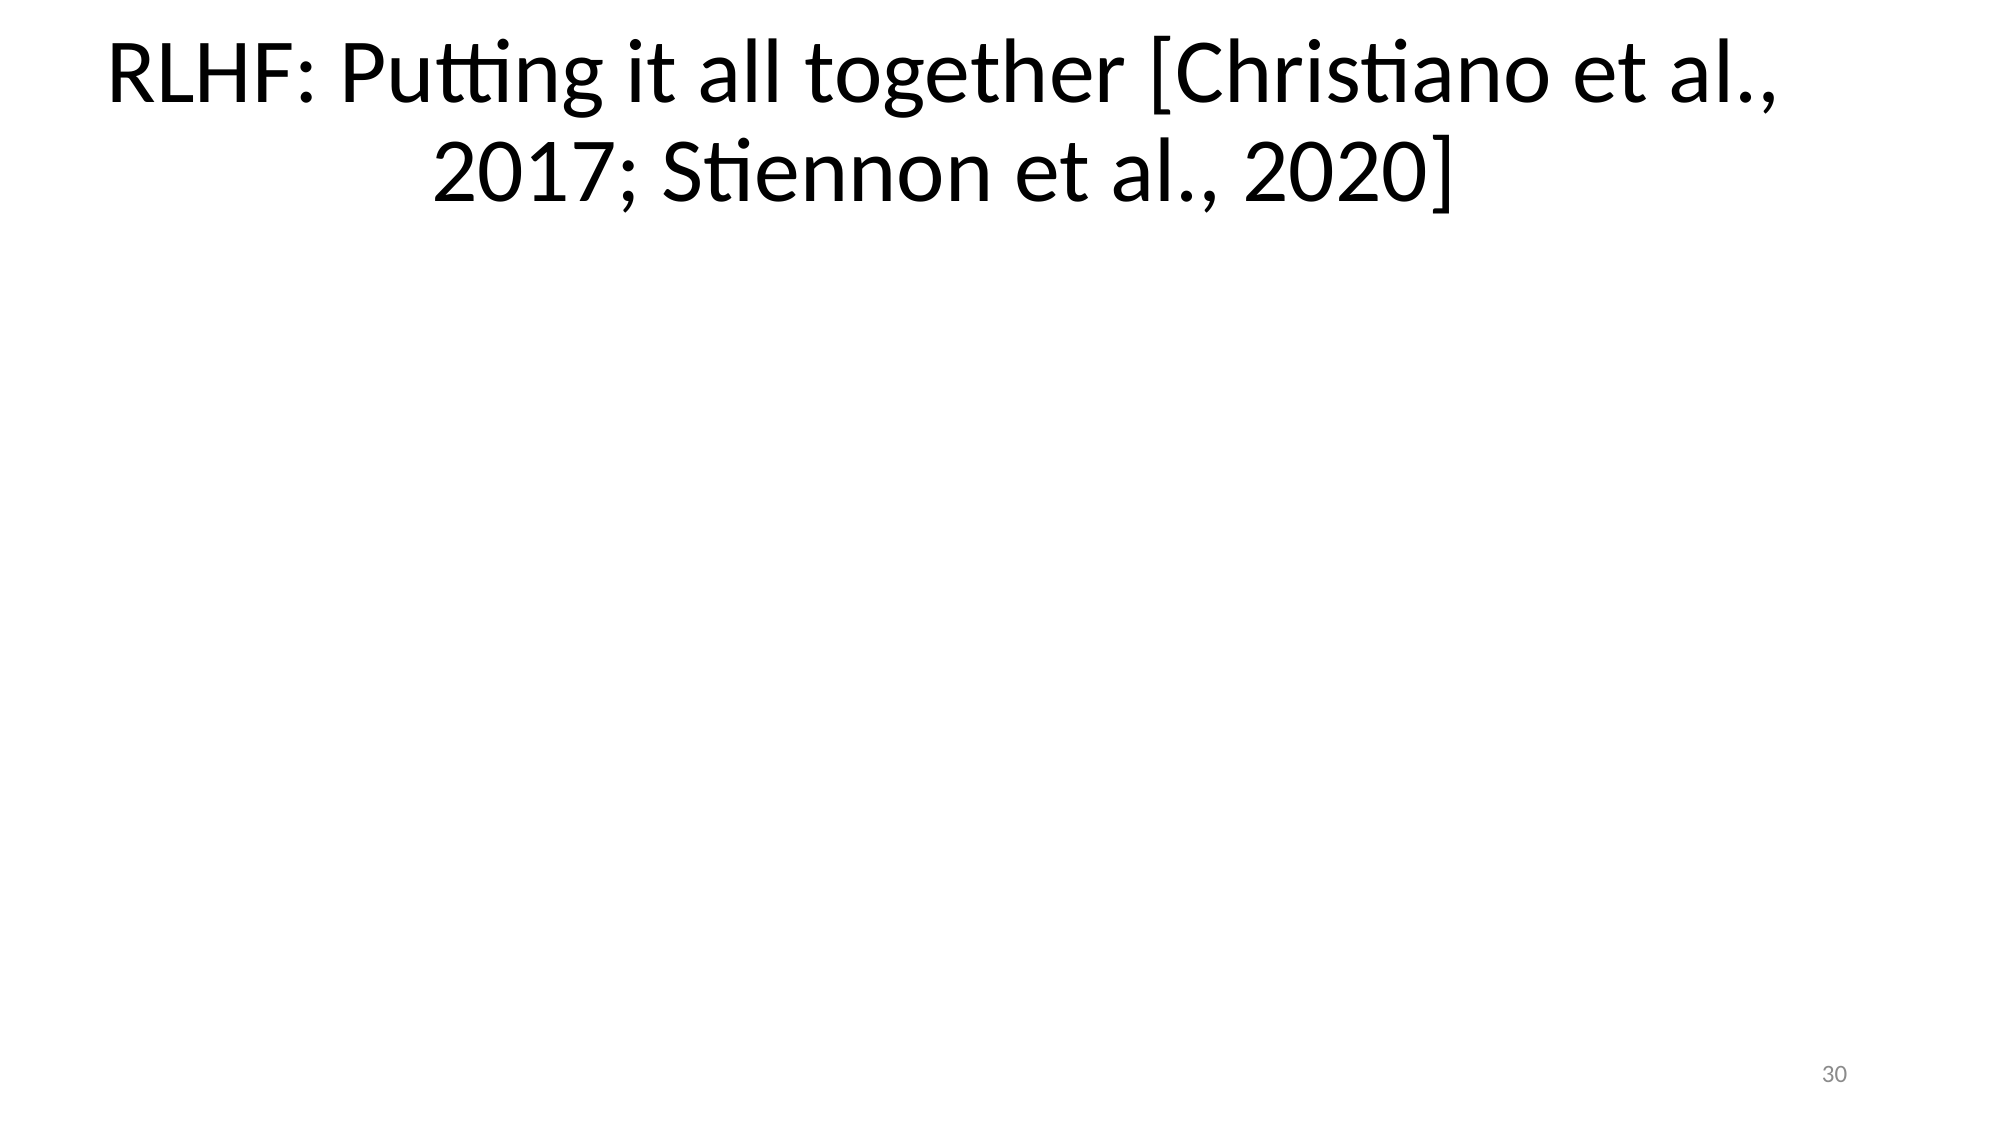

# RLHF: Putting it all together [Christiano et al., 2017; Stiennon et al., 2020]
30